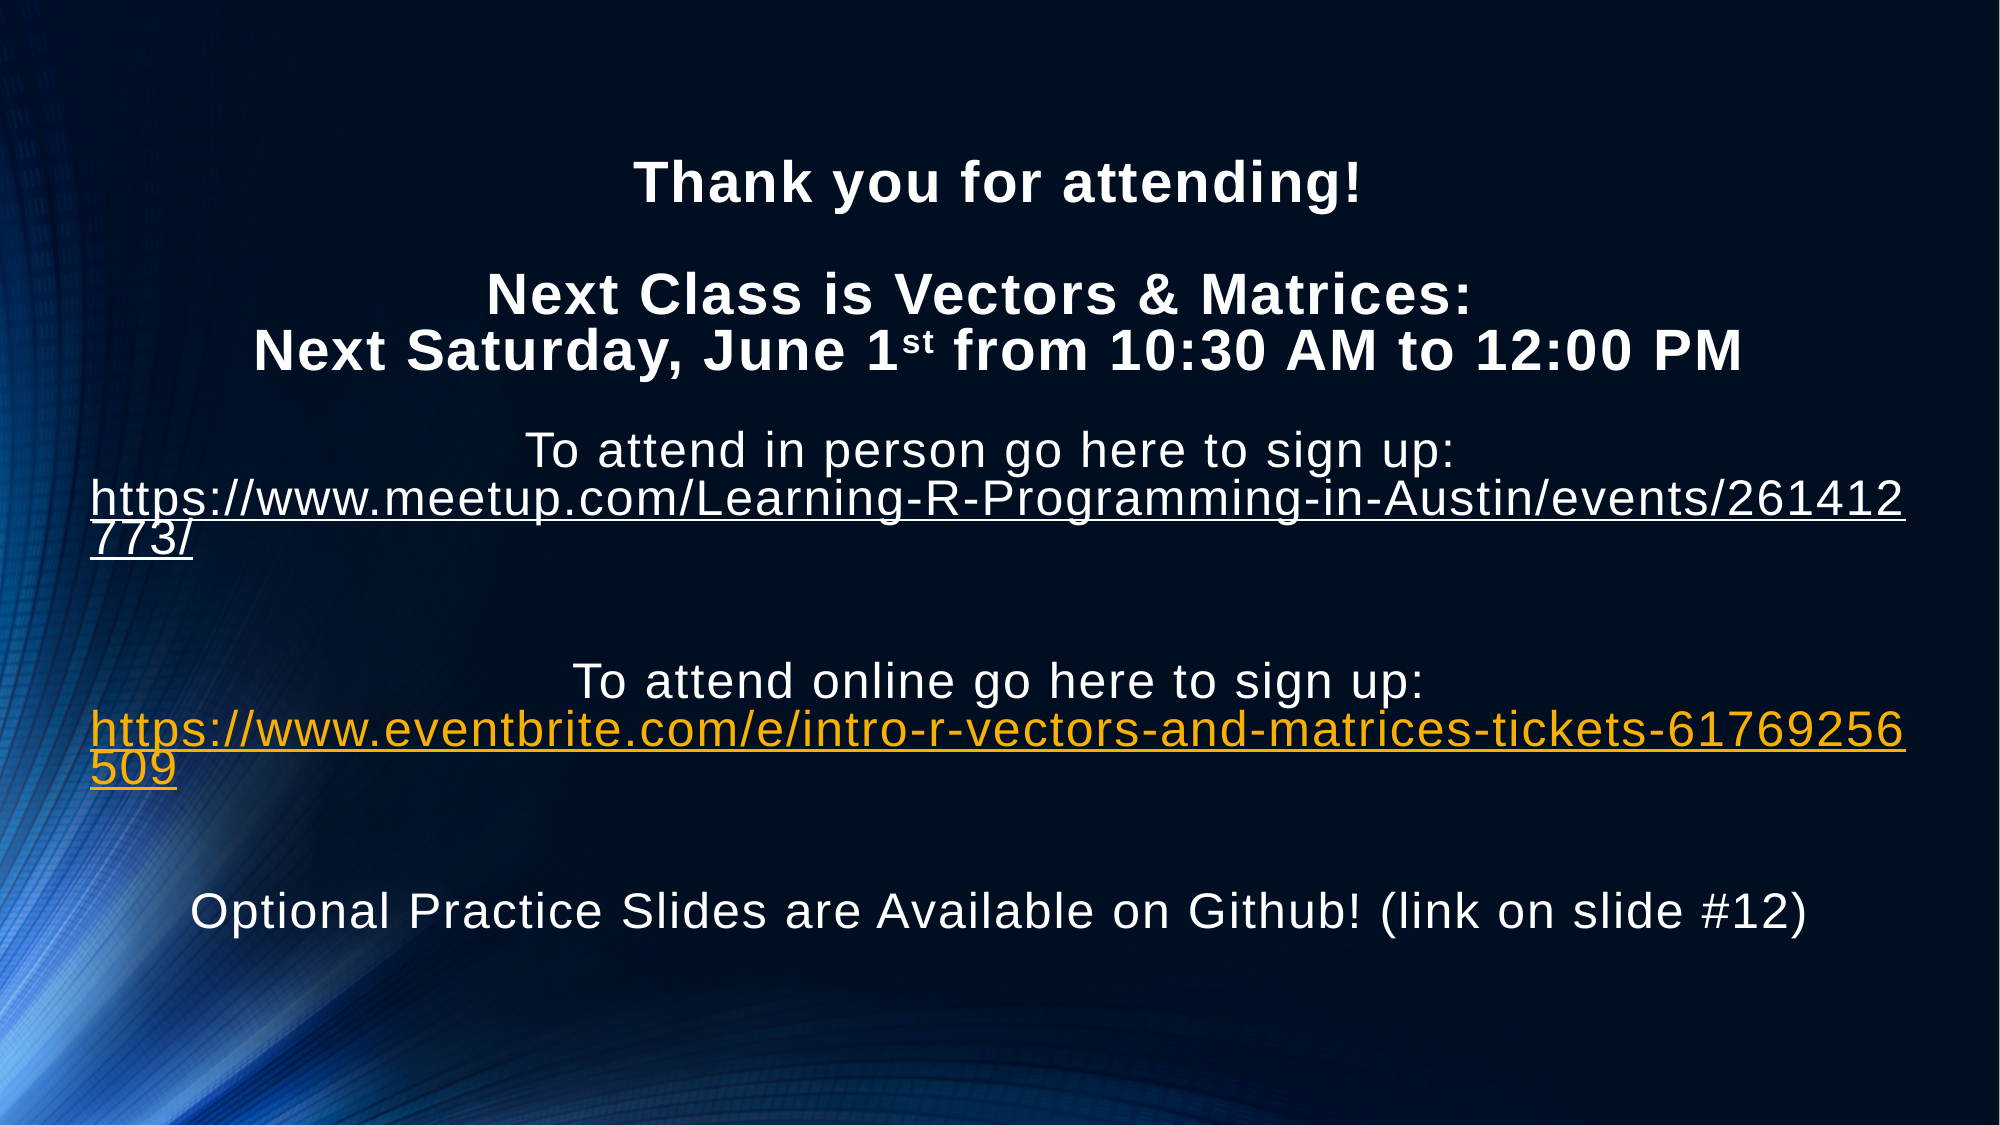

# Thank you for attending! Next Class is Vectors & Matrices: Next Saturday, June 1st from 10:30 AM to 12:00 PM To attend in person go here to sign up: https://www.meetup.com/Learning-R-Programming-in-Austin/events/261412773/ To attend online go here to sign up: https://www.eventbrite.com/e/intro-r-vectors-and-matrices-tickets-61769256509 Optional Practice Slides are Available on Github! (link on slide #12)